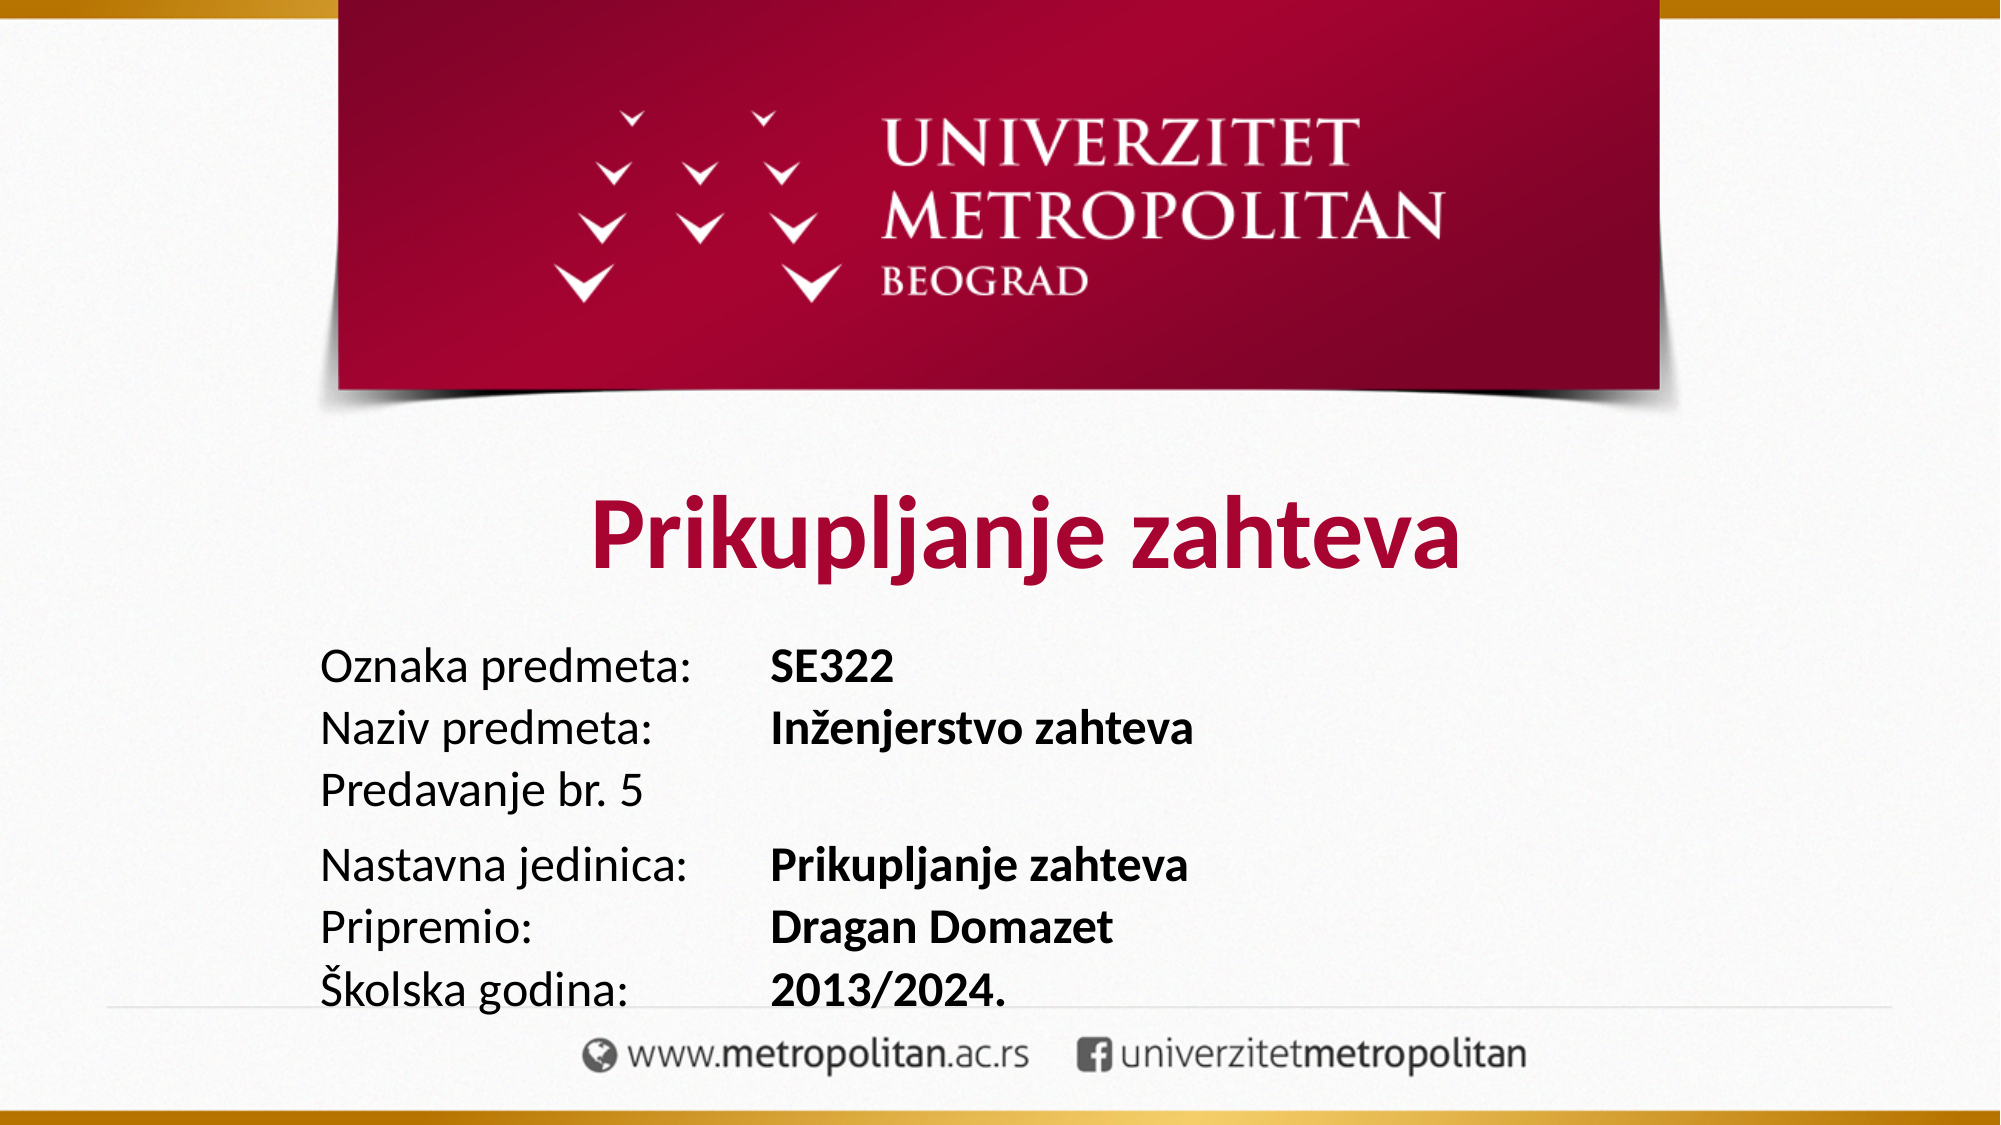

Prikupljanje zahteva
Oznaka predmeta: 	SE322
Naziv predmeta:  	Inženjerstvo zahteva
Predavanje br. 5
Nastavna jedinica: 	Prikupljanje zahteva
Pripremio:		Dragan Domazet
Školska godina:	2013/2024.